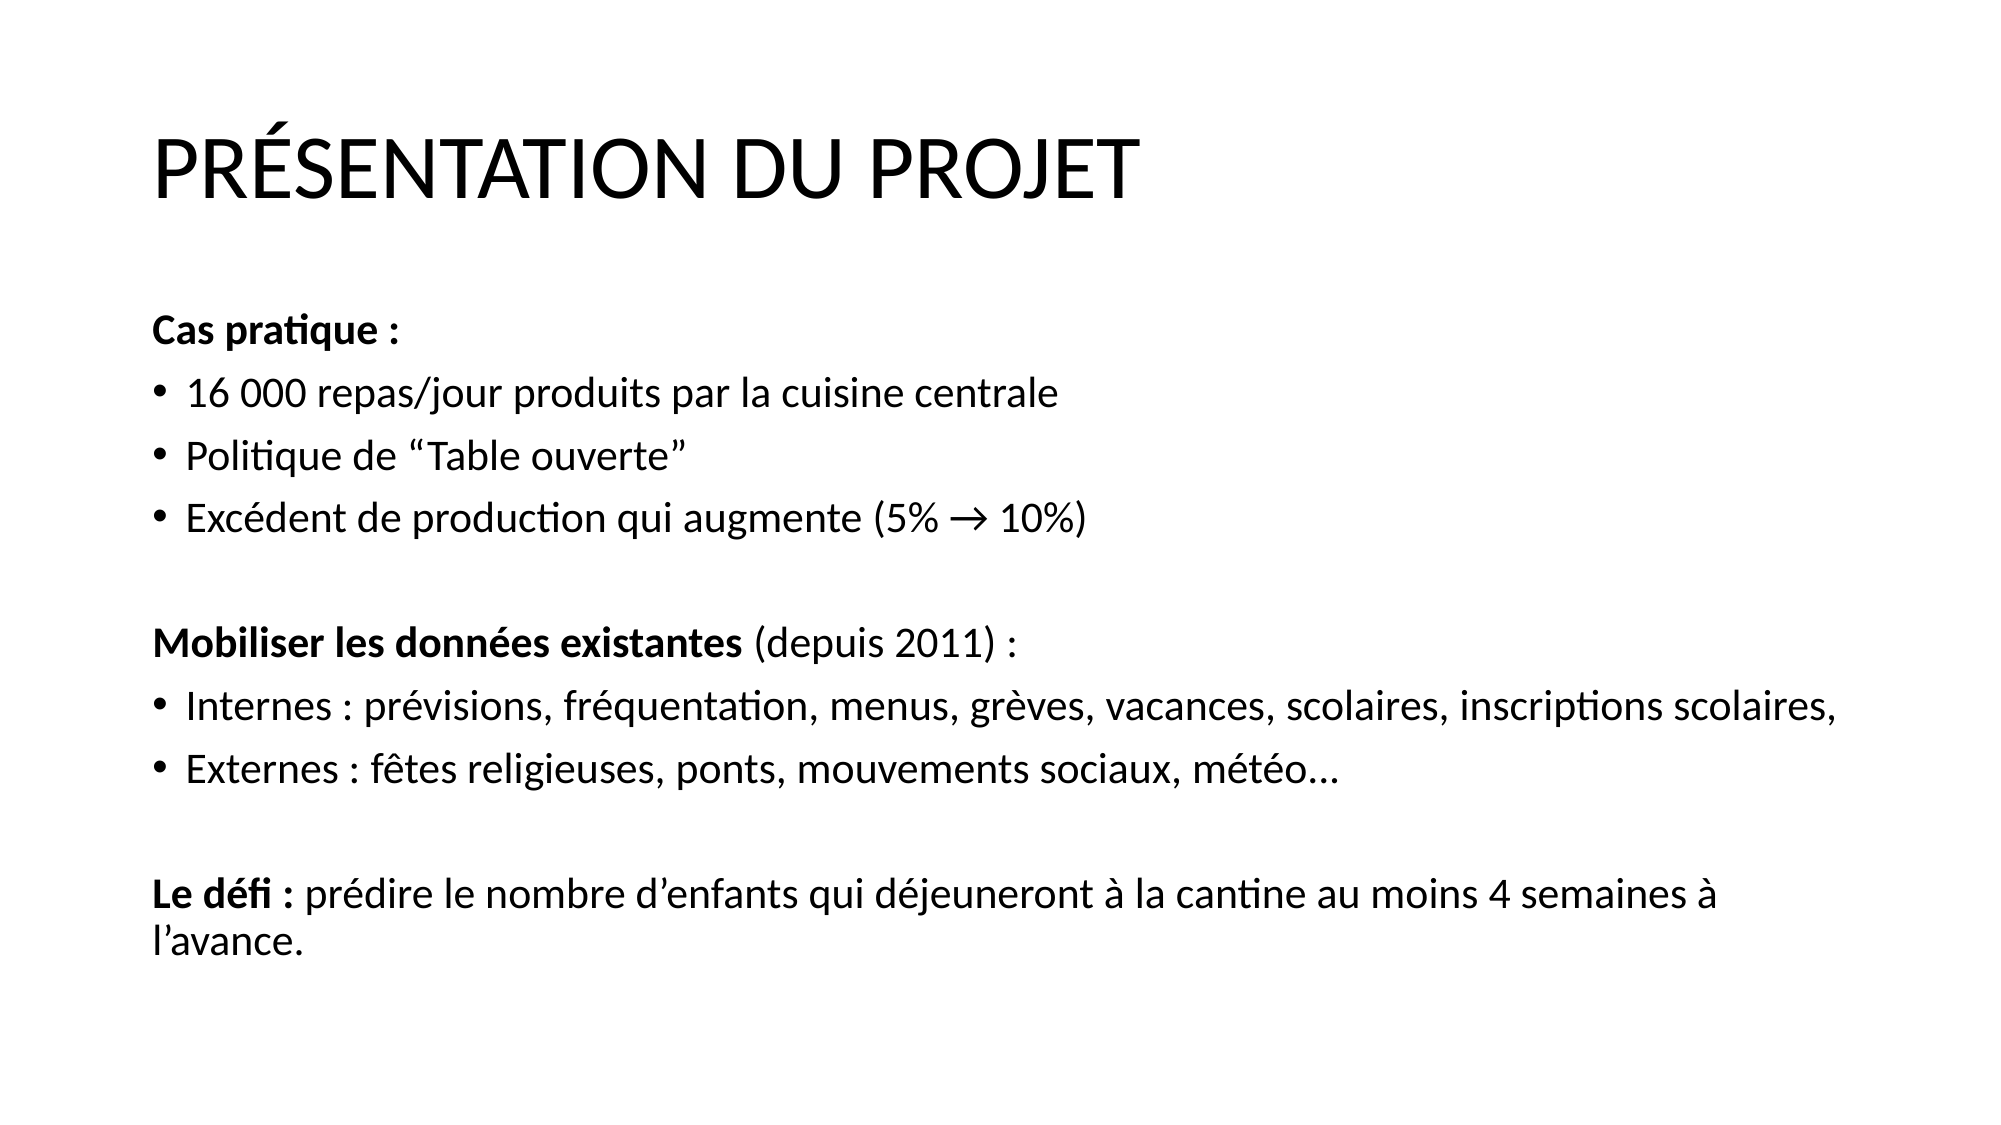

# PRÉSENTATION DU PROJET
Cas pratique :
16 000 repas/jour produits par la cuisine centrale
Politique de “Table ouverte”
Excédent de production qui augmente (5% → 10%)

Mobiliser les données existantes (depuis 2011) :
Internes : prévisions, fréquentation, menus, grèves, vacances, scolaires, inscriptions scolaires,
Externes : fêtes religieuses, ponts, mouvements sociaux, météo...

Le défi : prédire le nombre d’enfants qui déjeuneront à la cantine au moins 4 semaines à l’avance.